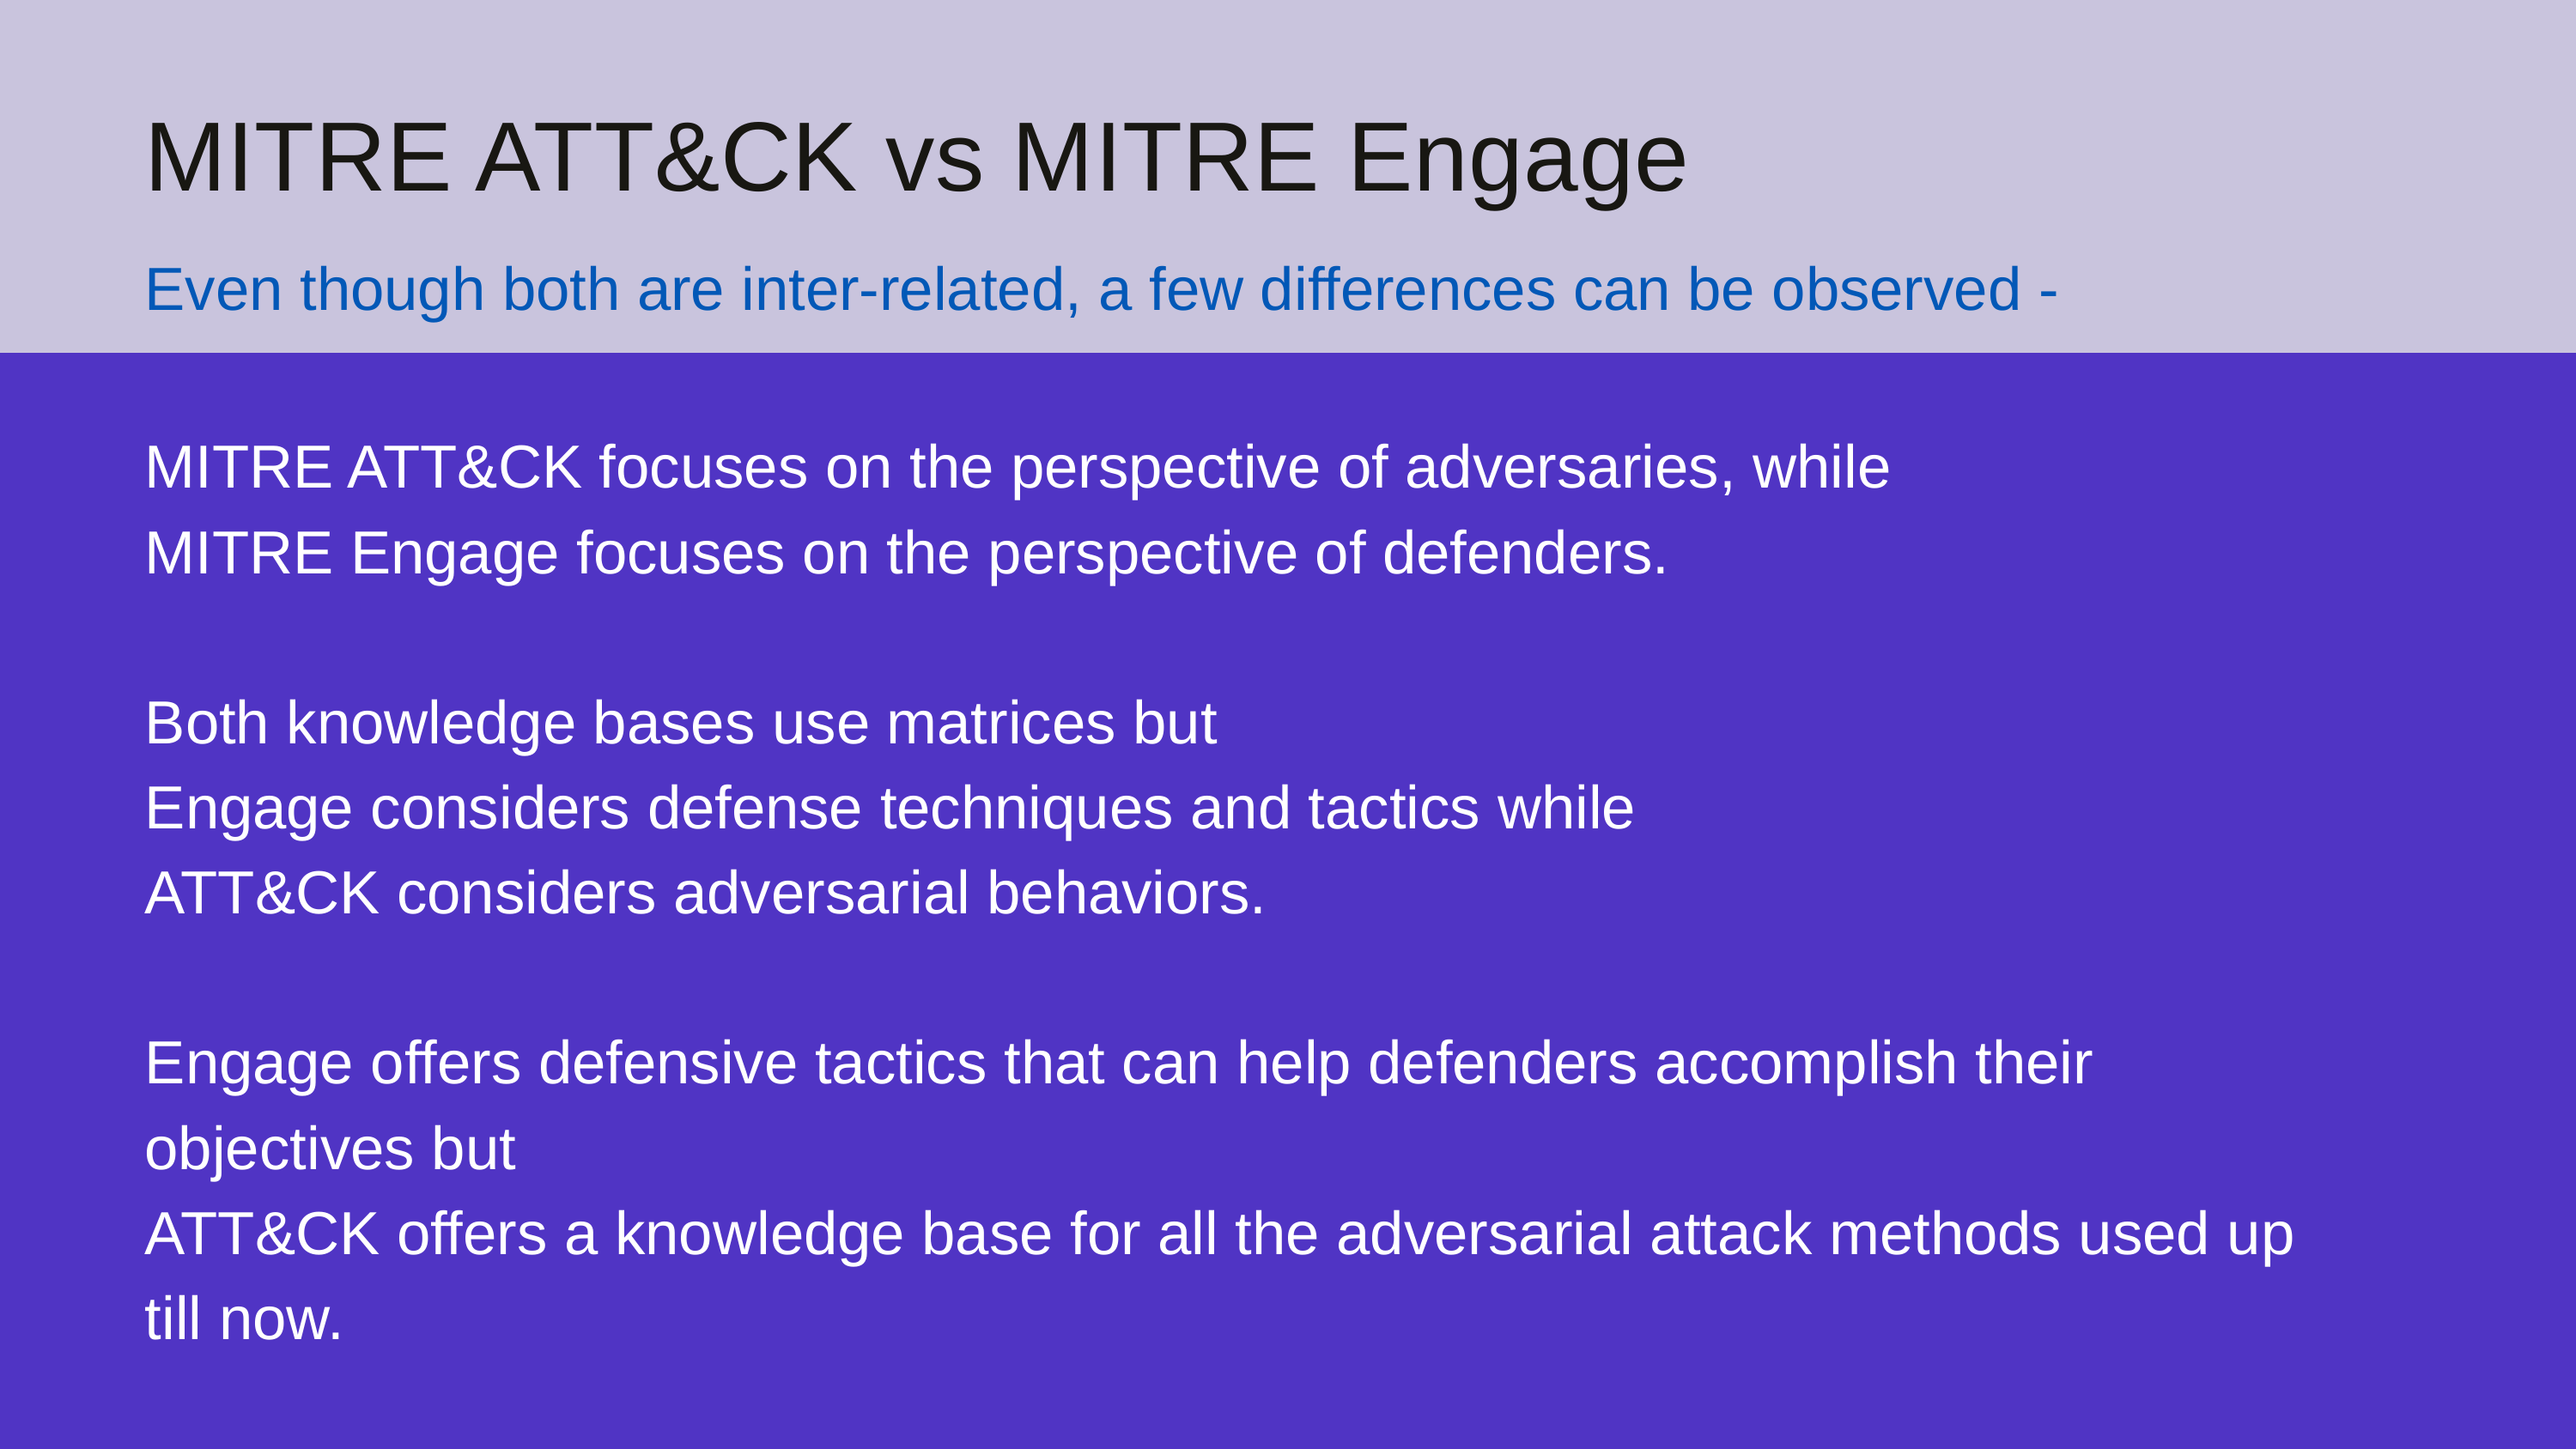

MITRE ATT&CK vs MITRE Engage
Even though both are inter-related, a few differences can be observed -
MITRE ATT&CK focuses on the perspective of adversaries, while
MITRE Engage focuses on the perspective of defenders.

Both knowledge bases use matrices but
Engage considers defense techniques and tactics while
ATT&CK considers adversarial behaviors.

Engage offers defensive tactics that can help defenders accomplish their objectives but
ATT&CK offers a knowledge base for all the adversarial attack methods used up till now.